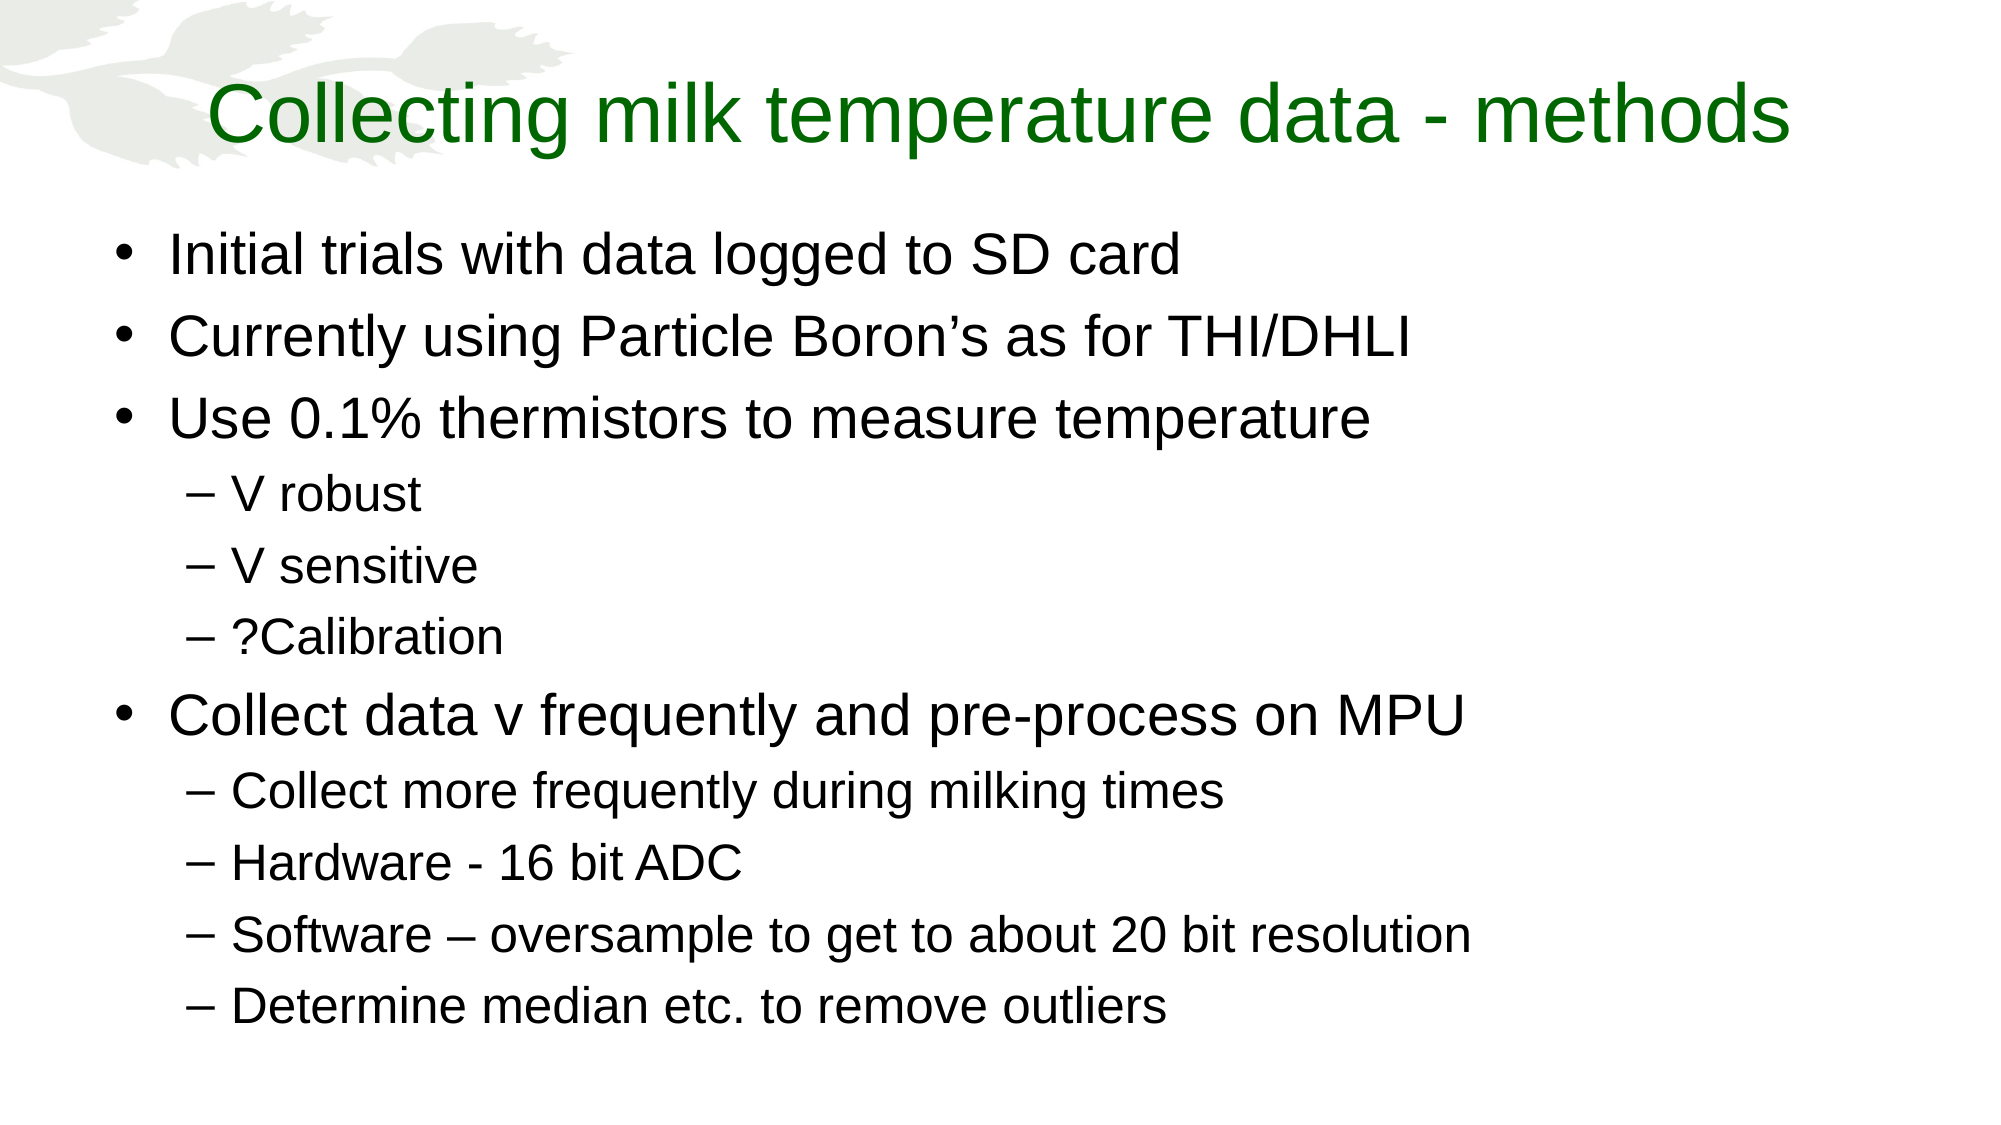

# Collecting milk temperature data - methods
Initial trials with data logged to SD card
Currently using Particle Boron’s as for THI/DHLI
Use 0.1% thermistors to measure temperature
V robust
V sensitive
?Calibration
Collect data v frequently and pre-process on MPU
Collect more frequently during milking times
Hardware - 16 bit ADC
Software – oversample to get to about 20 bit resolution
Determine median etc. to remove outliers